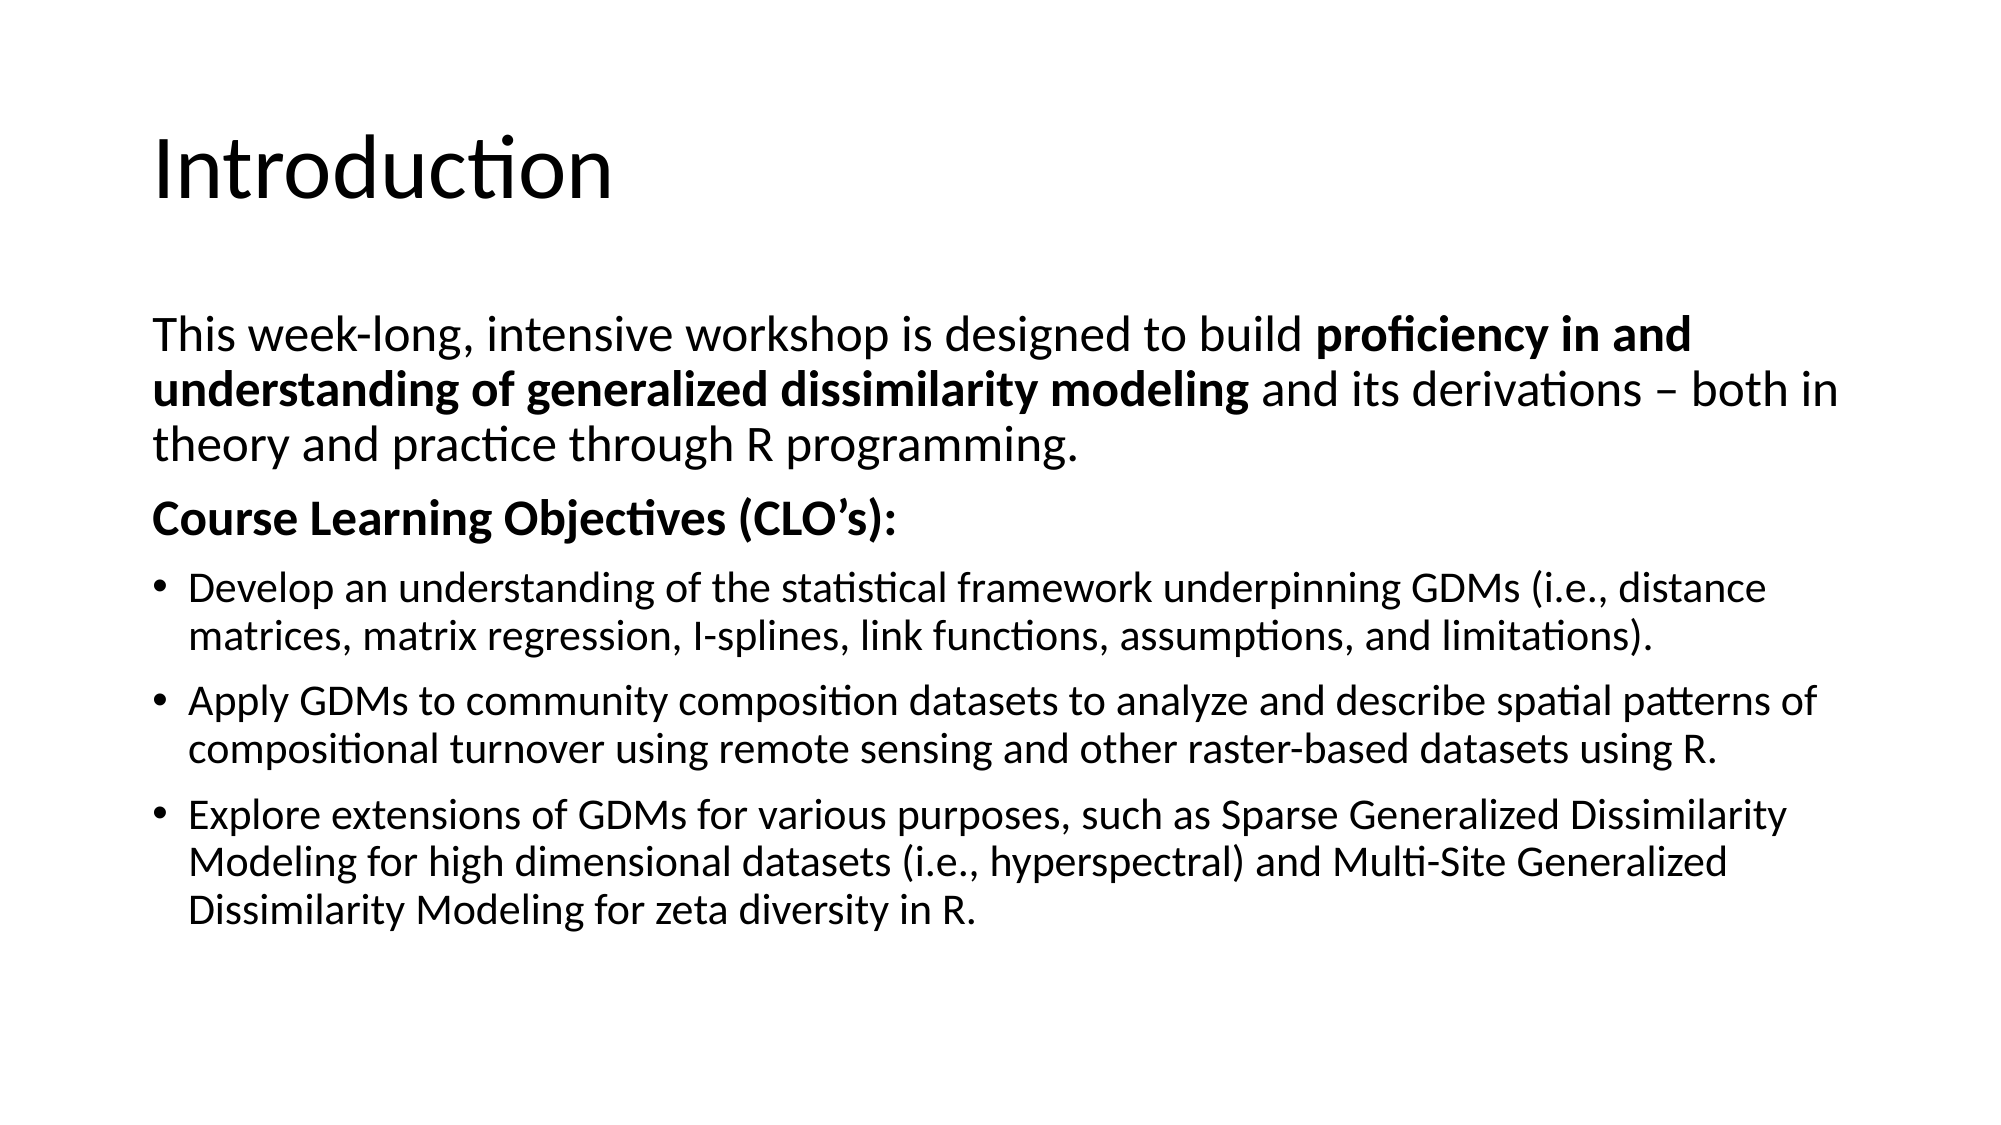

# Introduction
This week-long, intensive workshop is designed to build proficiency in and understanding of generalized dissimilarity modeling and its derivations – both in theory and practice through R programming.
Course Learning Objectives (CLO’s):
Develop an understanding of the statistical framework underpinning GDMs (i.e., distance matrices, matrix regression, I-splines, link functions, assumptions, and limitations).
Apply GDMs to community composition datasets to analyze and describe spatial patterns of compositional turnover using remote sensing and other raster-based datasets using R.
Explore extensions of GDMs for various purposes, such as Sparse Generalized Dissimilarity Modeling for high dimensional datasets (i.e., hyperspectral) and Multi-Site Generalized Dissimilarity Modeling for zeta diversity in R.